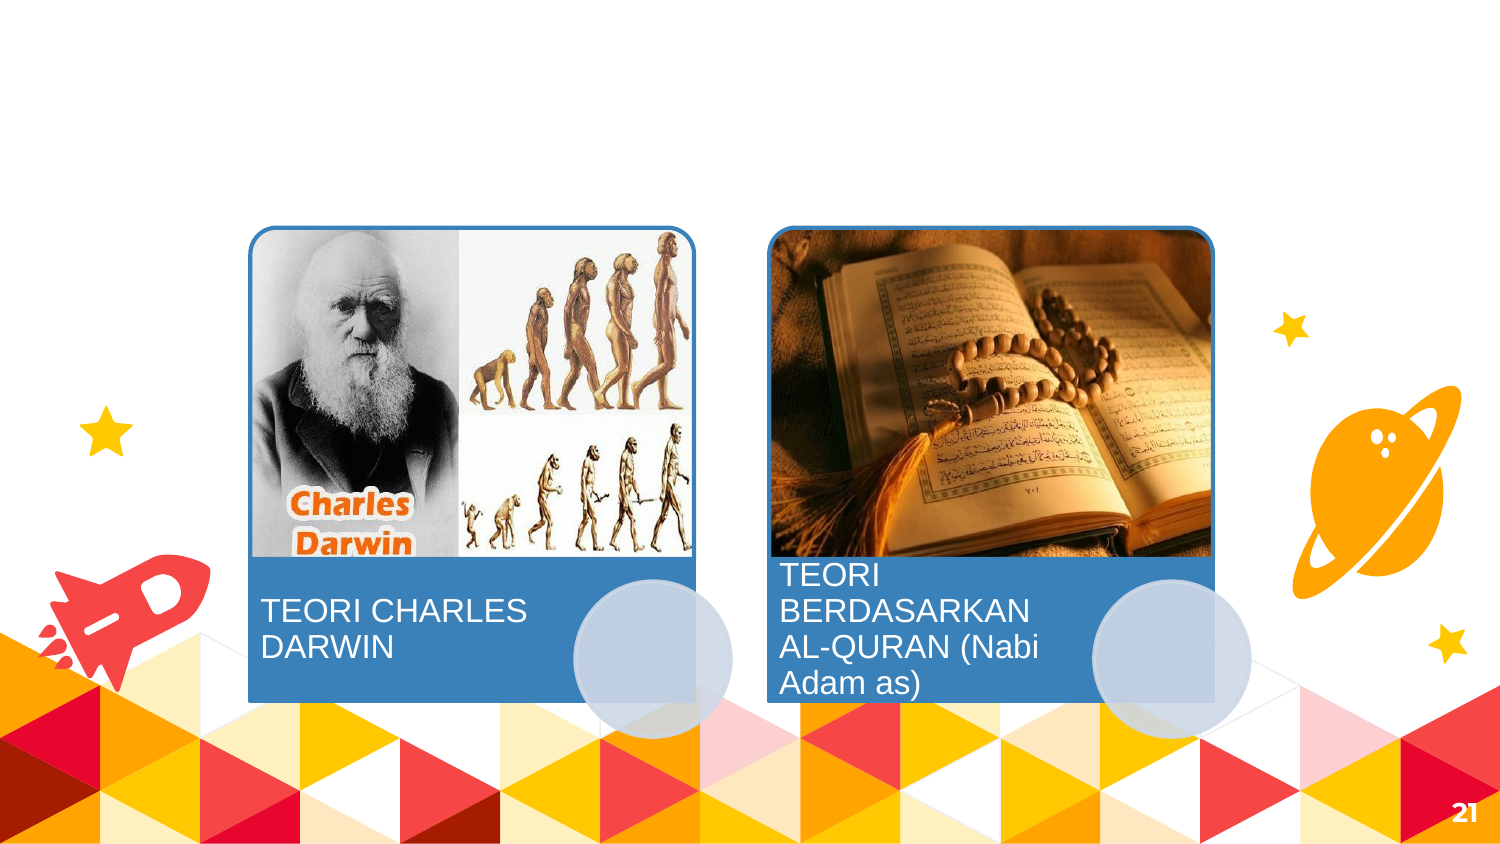

TEORI CHARLES DARWIN
TEORI BERDASARKAN AL-QURAN (Nabi Adam as)

21